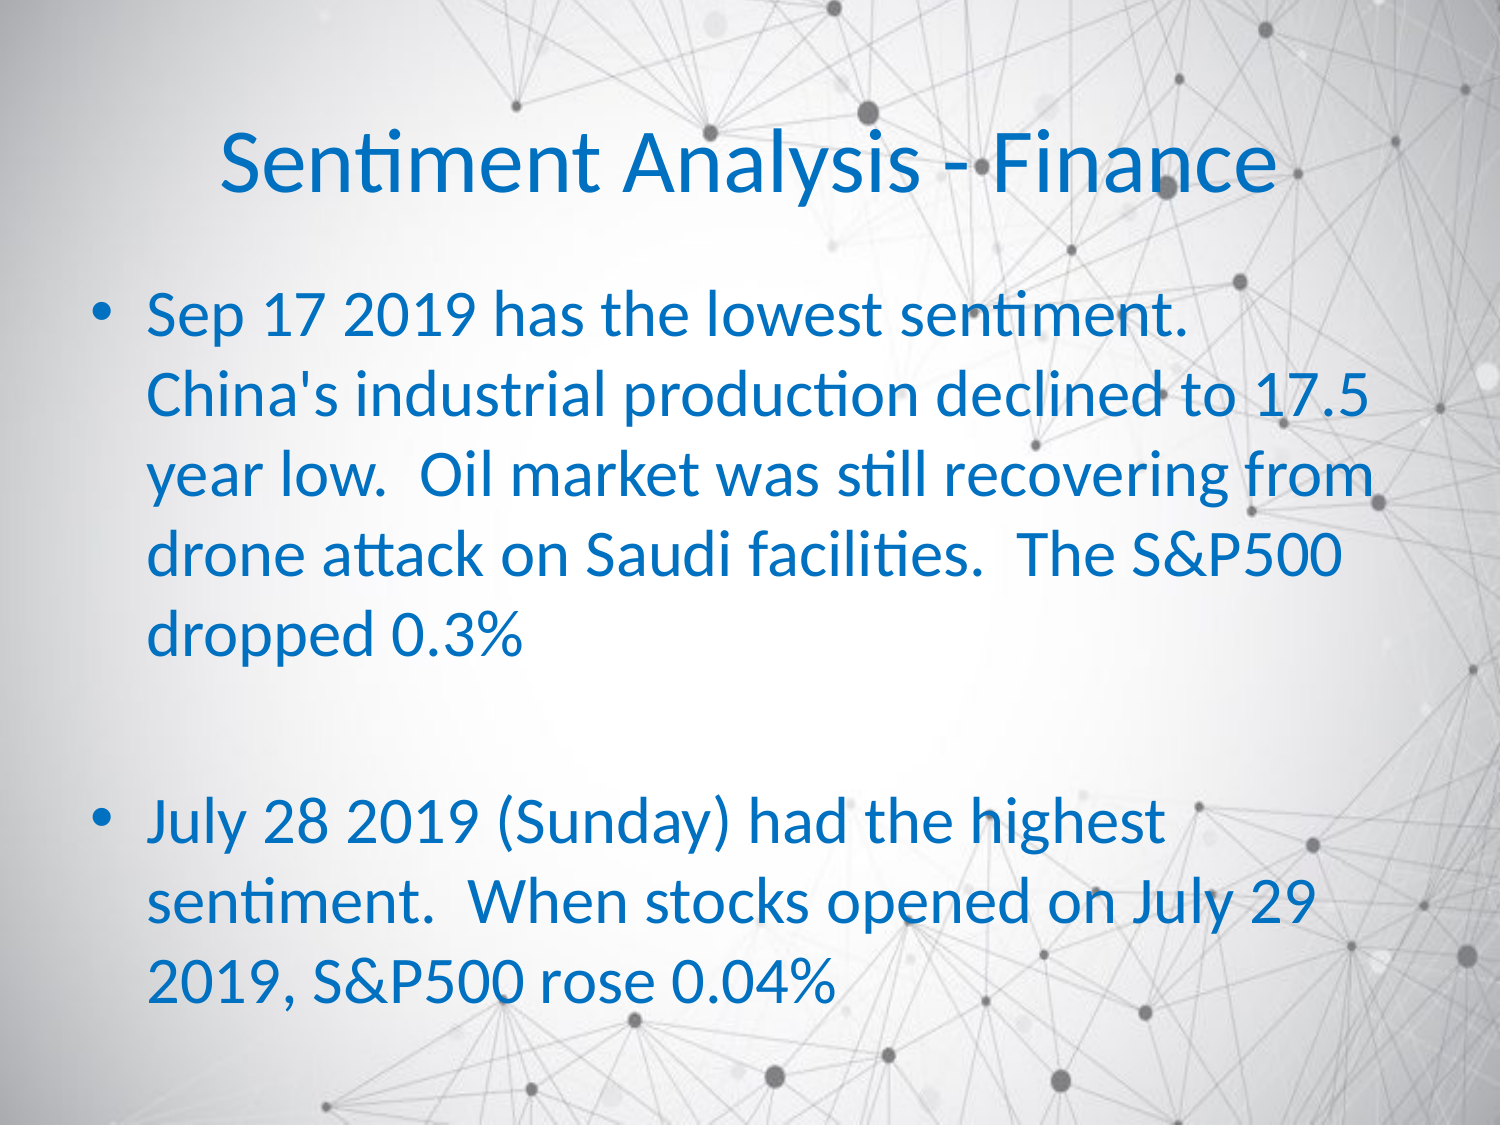

# Sentiment Analysis - Finance
Sep 17 2019 has the lowest sentiment.  China's industrial production declined to 17.5 year low.  Oil market was still recovering from drone attack on Saudi facilities.  The S&P500 dropped 0.3%

July 28 2019 (Sunday) had the highest sentiment.  When stocks opened on July 29 2019, S&P500 rose 0.04%